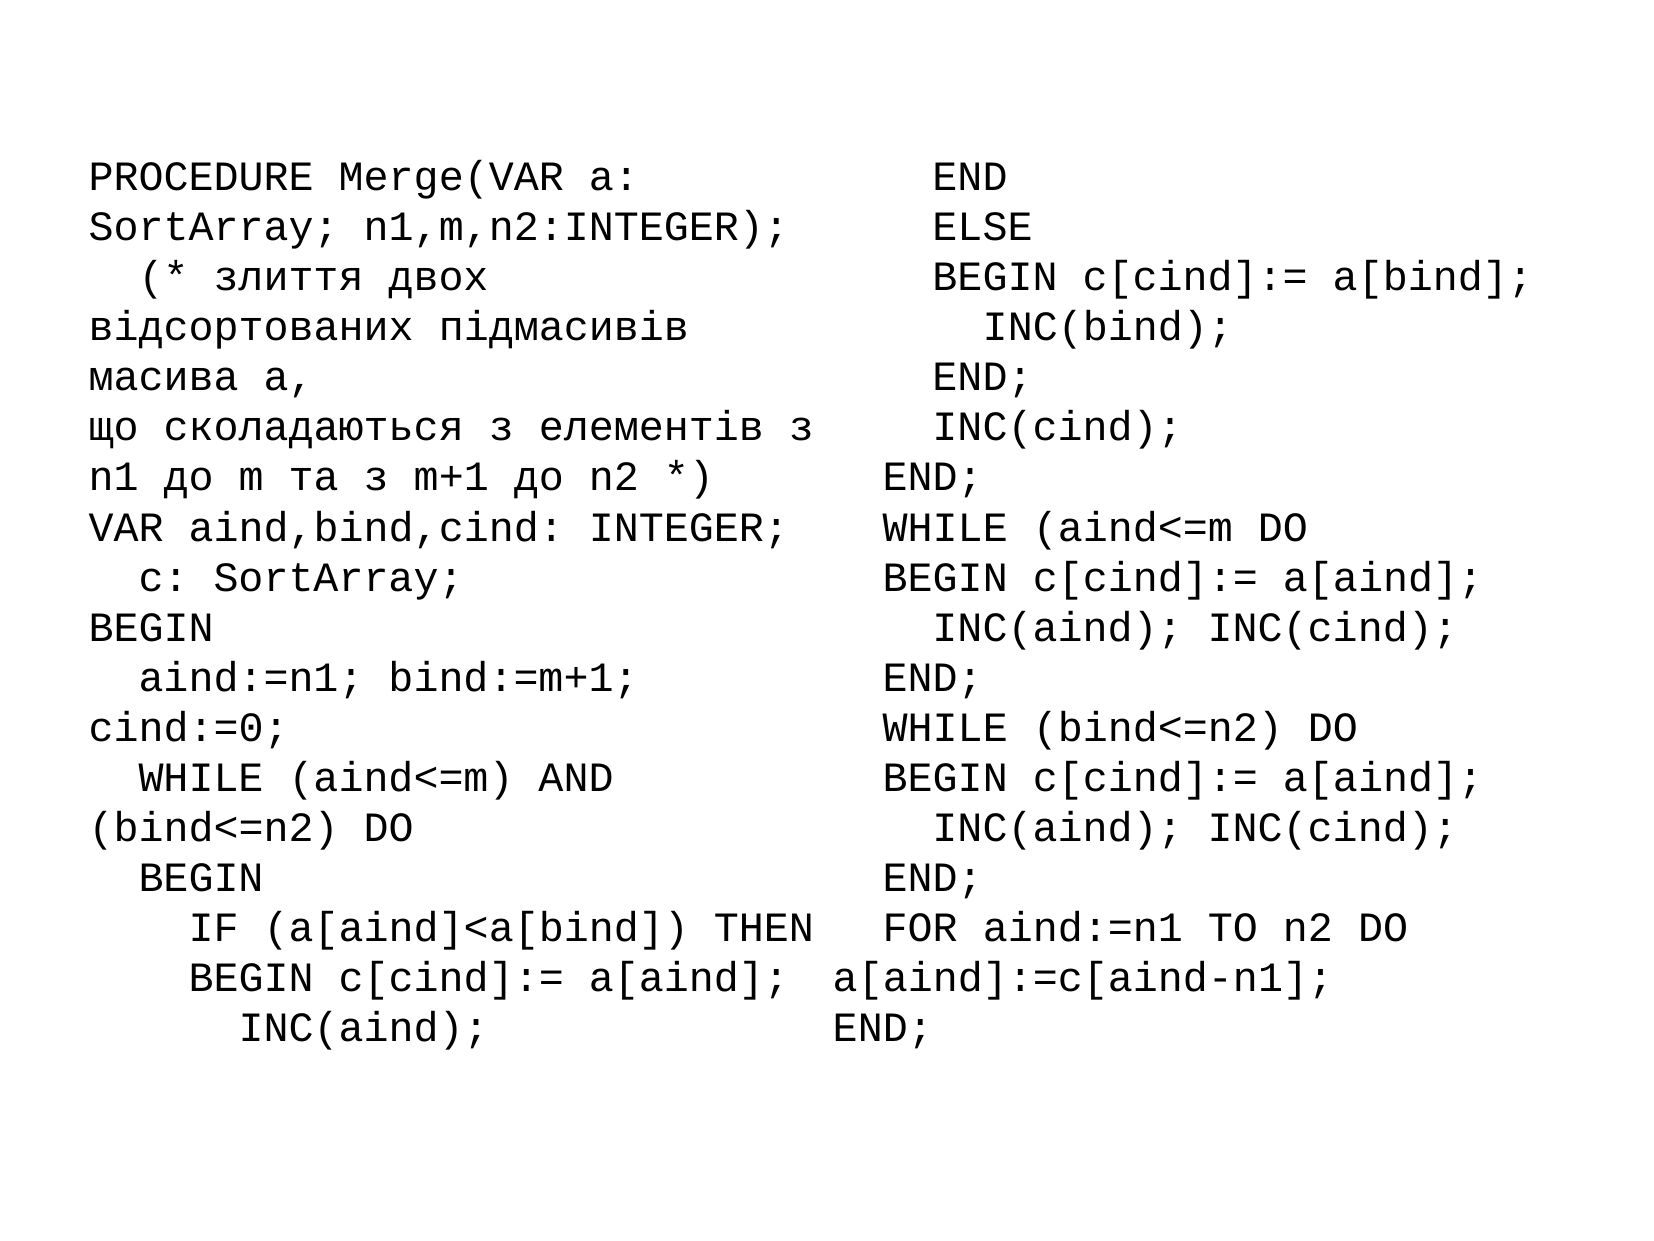

PROCEDURE Merge(VAR a: SortArray; n1,m,n2:INTEGER);
  (* злиття двох відсортованих підмасивів масива a,
що сколадаються з елементів з n1 до m та з m+1 до n2 *)
VAR aind,bind,cind: INTEGER;
  c: SortArray;
BEGIN
  aind:=n1; bind:=m+1; cind:=0;
  WHILE (aind<=m) AND (bind<=n2) DO
  BEGIN
    IF (a[aind]<a[bind]) THEN
    BEGIN c[cind]:= a[aind];
      INC(aind);
    END
    ELSE
    BEGIN c[cind]:= a[bind];
      INC(bind);
    END;
    INC(cind);
  END;
  WHILE (aind<=m DO
  BEGIN c[cind]:= a[aind];
    INC(aind); INC(cind);
  END;
  WHILE (bind<=n2) DO
  BEGIN c[cind]:= a[aind];
    INC(aind); INC(cind);
  END;
  FOR aind:=n1 TO n2 DO a[aind]:=c[aind-n1];
END;